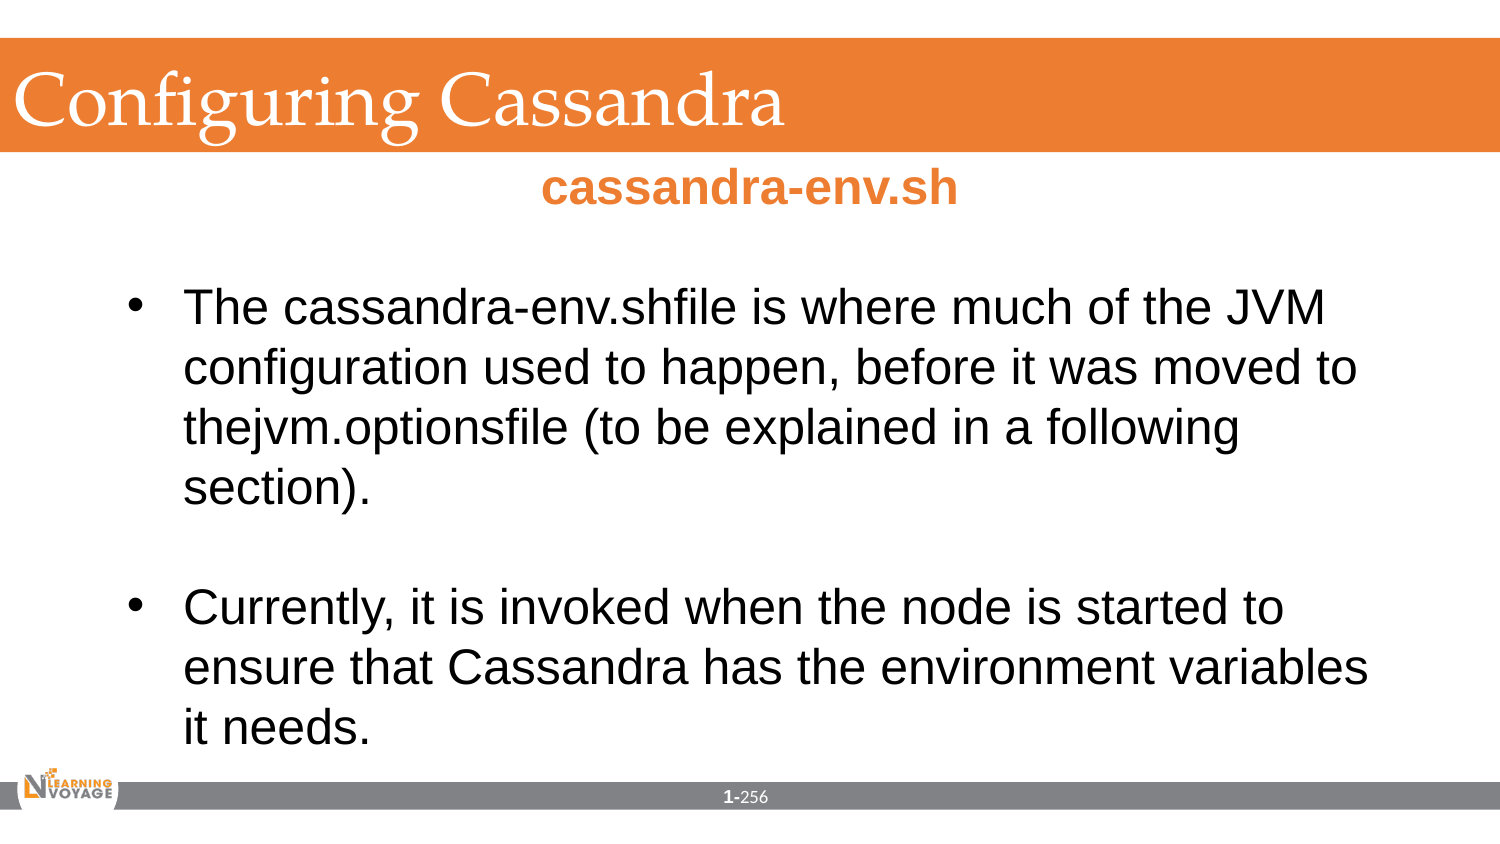

Configuring Cassandra
cassandra-env.sh

The cassandra-env.shfile is where much of the JVM configuration used to happen, before it was moved to thejvm.optionsfile (to be explained in a following section).

Currently, it is invoked when the node is started to ensure that Cassandra has the environment variables it needs.
1-256